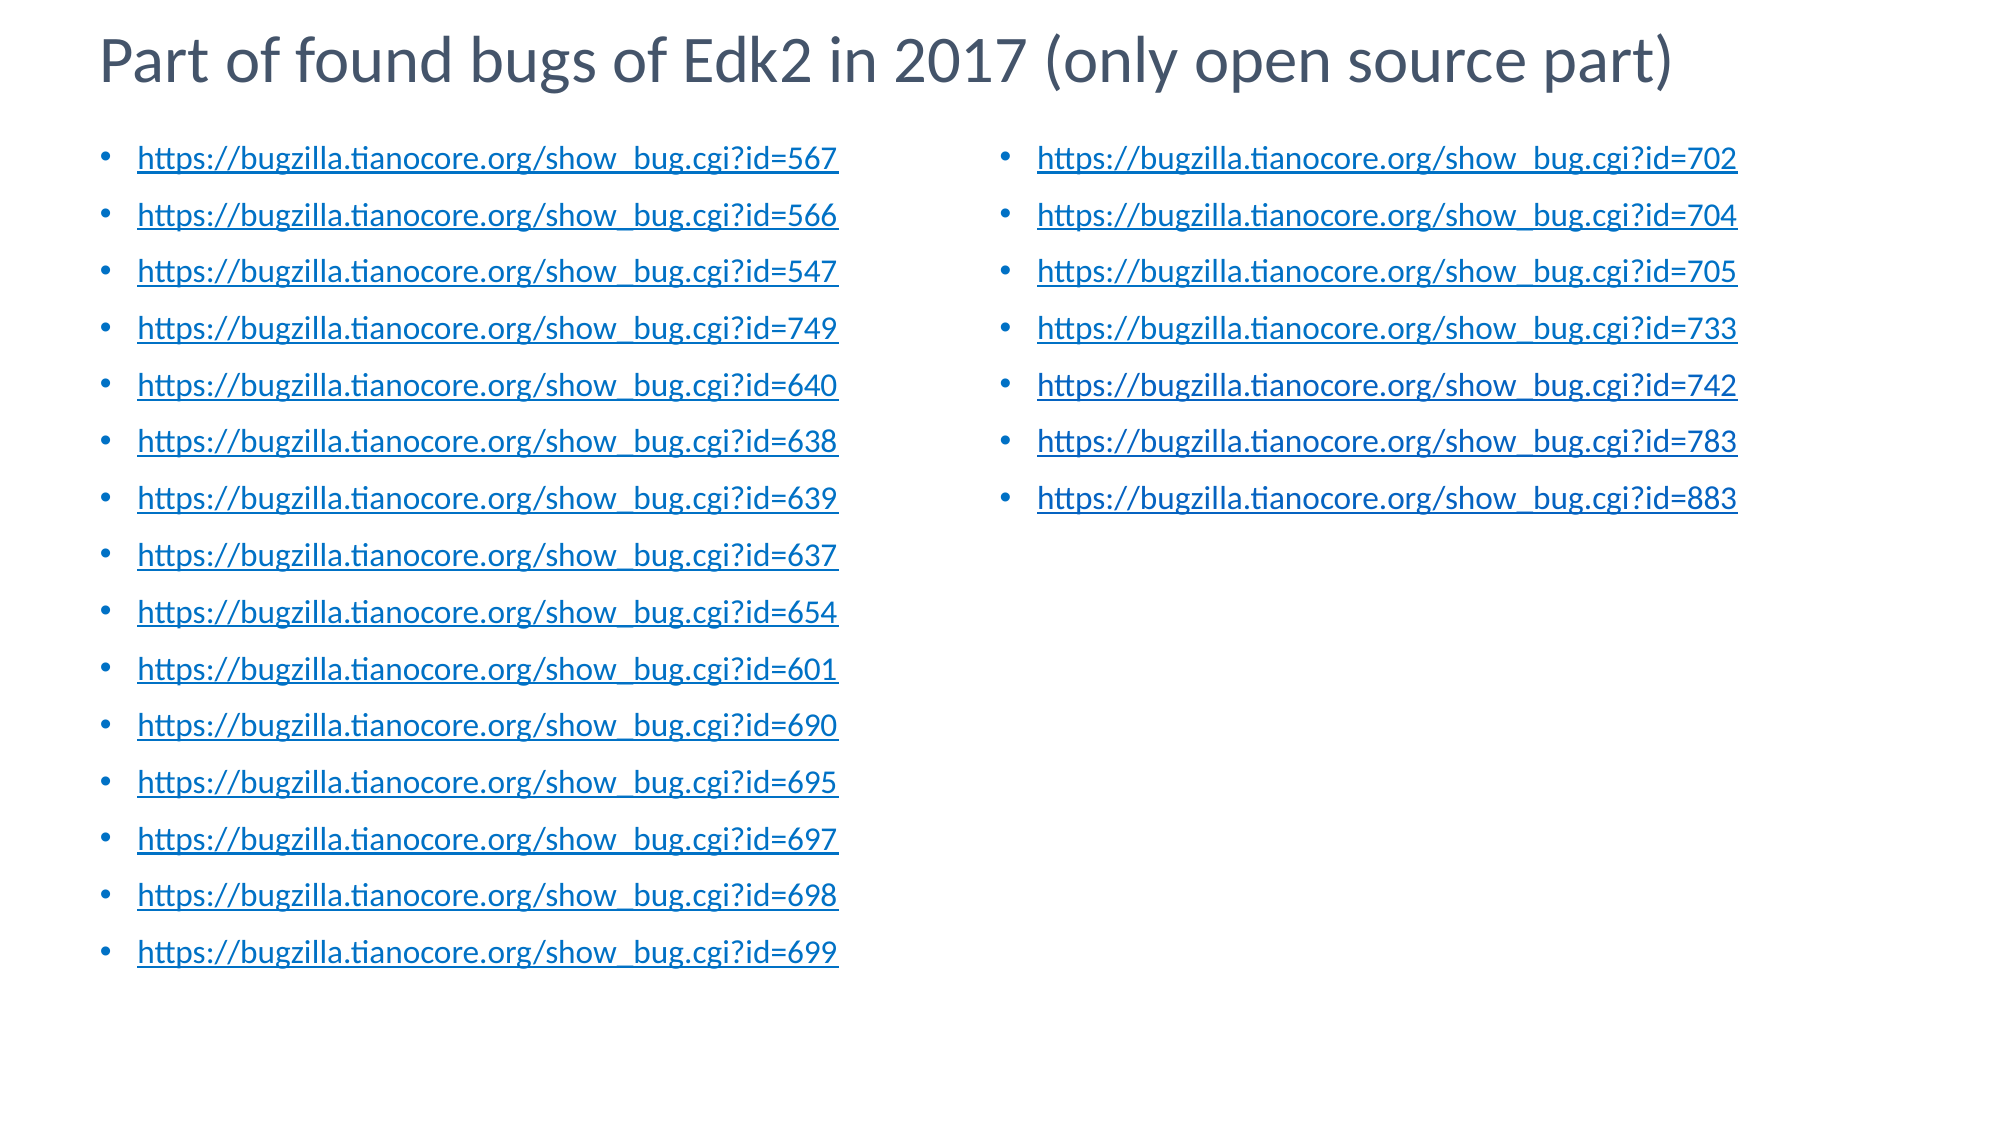

5
# Part of found bugs of Edk2 in 2017 (only open source part)
https://bugzilla.tianocore.org/show_bug.cgi?id=567
https://bugzilla.tianocore.org/show_bug.cgi?id=566
https://bugzilla.tianocore.org/show_bug.cgi?id=547
https://bugzilla.tianocore.org/show_bug.cgi?id=749
https://bugzilla.tianocore.org/show_bug.cgi?id=640
https://bugzilla.tianocore.org/show_bug.cgi?id=638
https://bugzilla.tianocore.org/show_bug.cgi?id=639
https://bugzilla.tianocore.org/show_bug.cgi?id=637
https://bugzilla.tianocore.org/show_bug.cgi?id=654
https://bugzilla.tianocore.org/show_bug.cgi?id=601
https://bugzilla.tianocore.org/show_bug.cgi?id=690
https://bugzilla.tianocore.org/show_bug.cgi?id=695
https://bugzilla.tianocore.org/show_bug.cgi?id=697
https://bugzilla.tianocore.org/show_bug.cgi?id=698
https://bugzilla.tianocore.org/show_bug.cgi?id=699
https://bugzilla.tianocore.org/show_bug.cgi?id=702
https://bugzilla.tianocore.org/show_bug.cgi?id=704
https://bugzilla.tianocore.org/show_bug.cgi?id=705
https://bugzilla.tianocore.org/show_bug.cgi?id=733
https://bugzilla.tianocore.org/show_bug.cgi?id=742
https://bugzilla.tianocore.org/show_bug.cgi?id=783
https://bugzilla.tianocore.org/show_bug.cgi?id=883